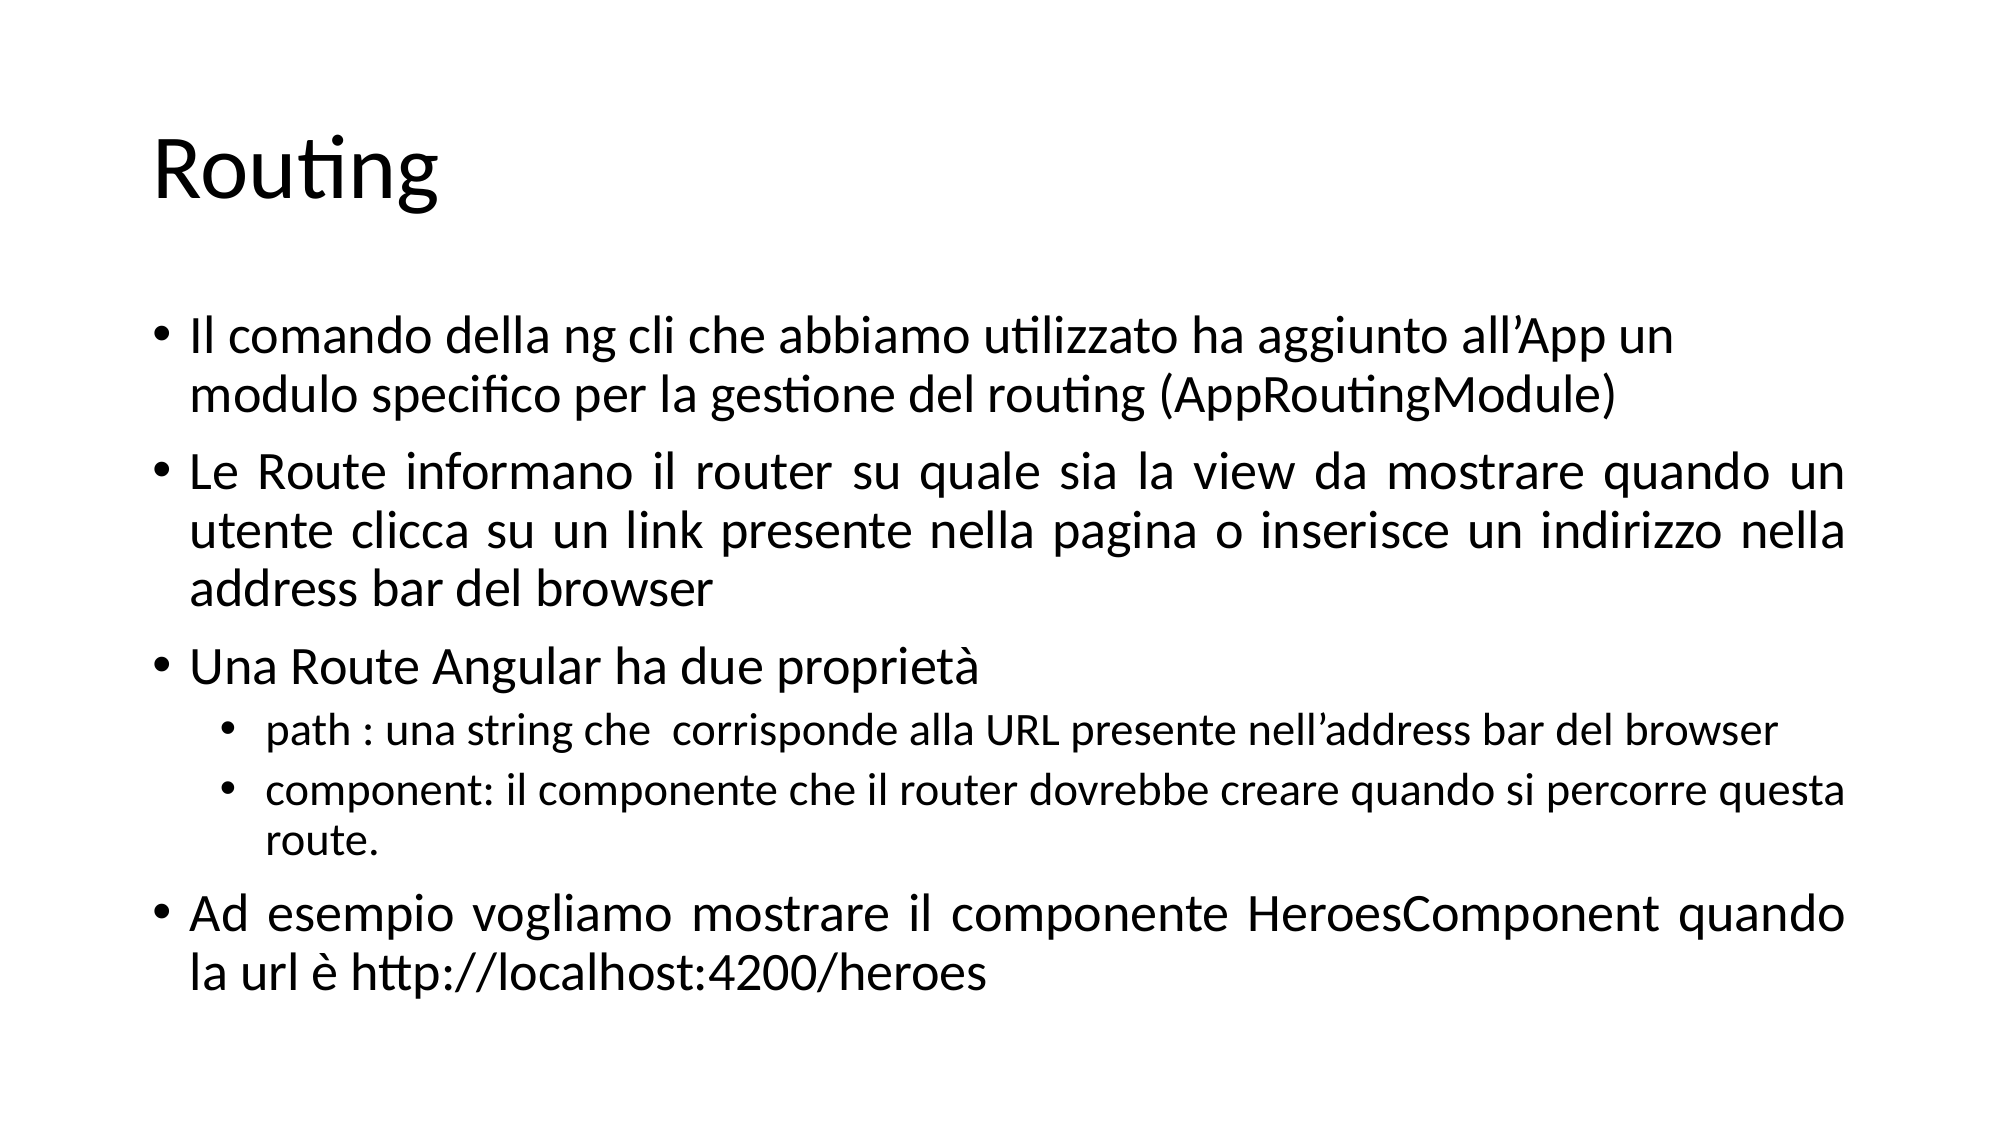

# Routing
Il comando della ng cli che abbiamo utilizzato ha aggiunto all’App un modulo specifico per la gestione del routing (AppRoutingModule)
Le Route informano il router su quale sia la view da mostrare quando un utente clicca su un link presente nella pagina o inserisce un indirizzo nella address bar del browser
Una Route Angular ha due proprietà
path : una string che  corrisponde alla URL presente nell’address bar del browser
component: il componente che il router dovrebbe creare quando si percorre questa route.
Ad esempio vogliamo mostrare il componente HeroesComponent quando la url è http://localhost:4200/heroes